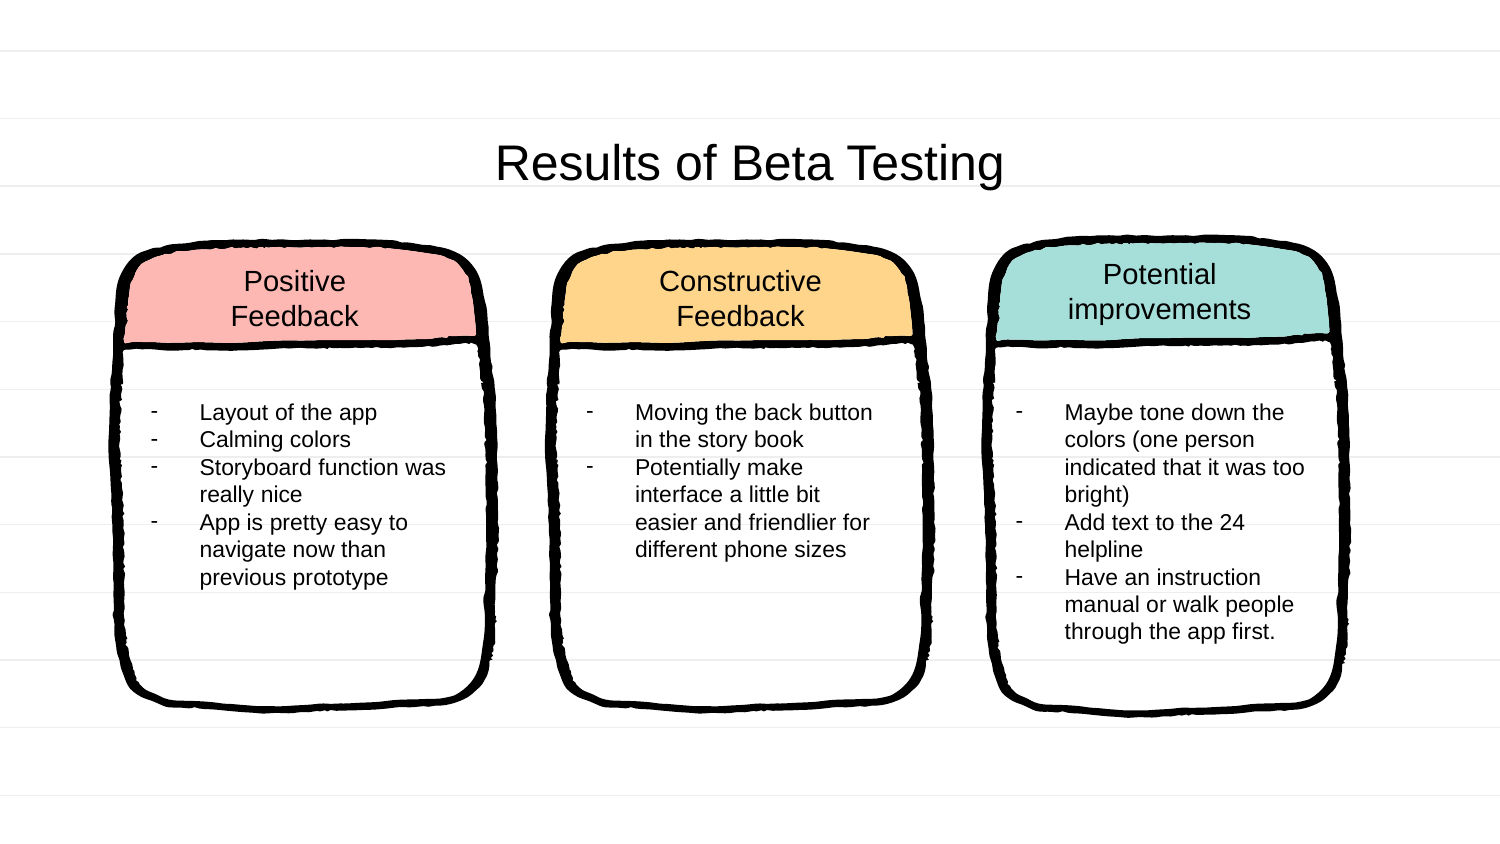

Results of Beta Testing
Potential improvements
# Positive Feedback
Constructive Feedback

Layout of the app
Calming colors
Storyboard function was really nice
App is pretty easy to navigate now than previous prototype
Moving the back button in the story book
Potentially make interface a little bit easier and friendlier for different phone sizes
Maybe tone down the colors (one person indicated that it was too bright)
Add text to the 24 helpline
Have an instruction manual or walk people through the app first.